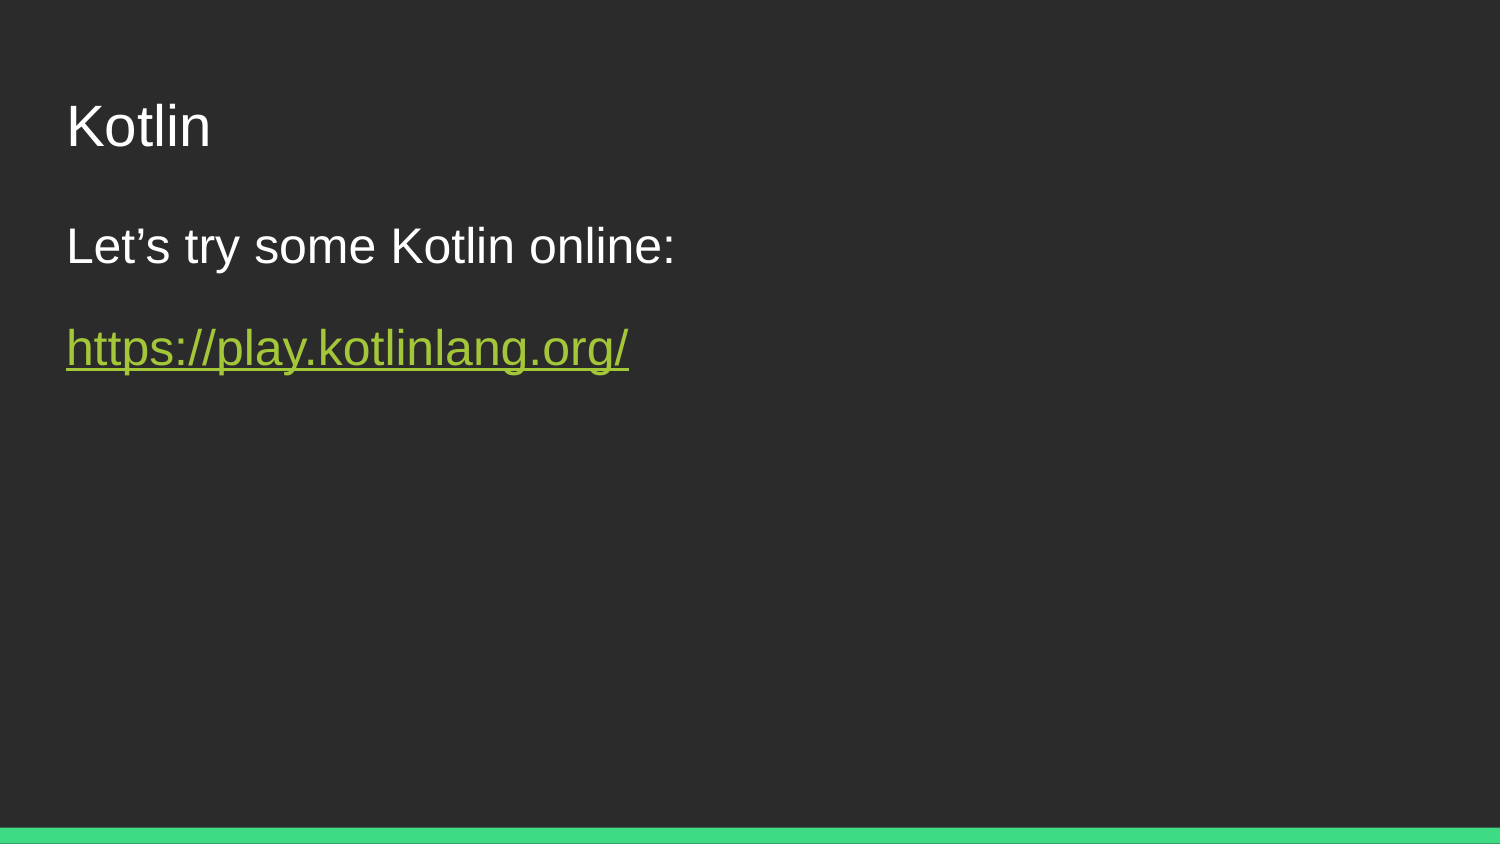

# Kotlin
Let’s try some Kotlin online:
https://play.kotlinlang.org/